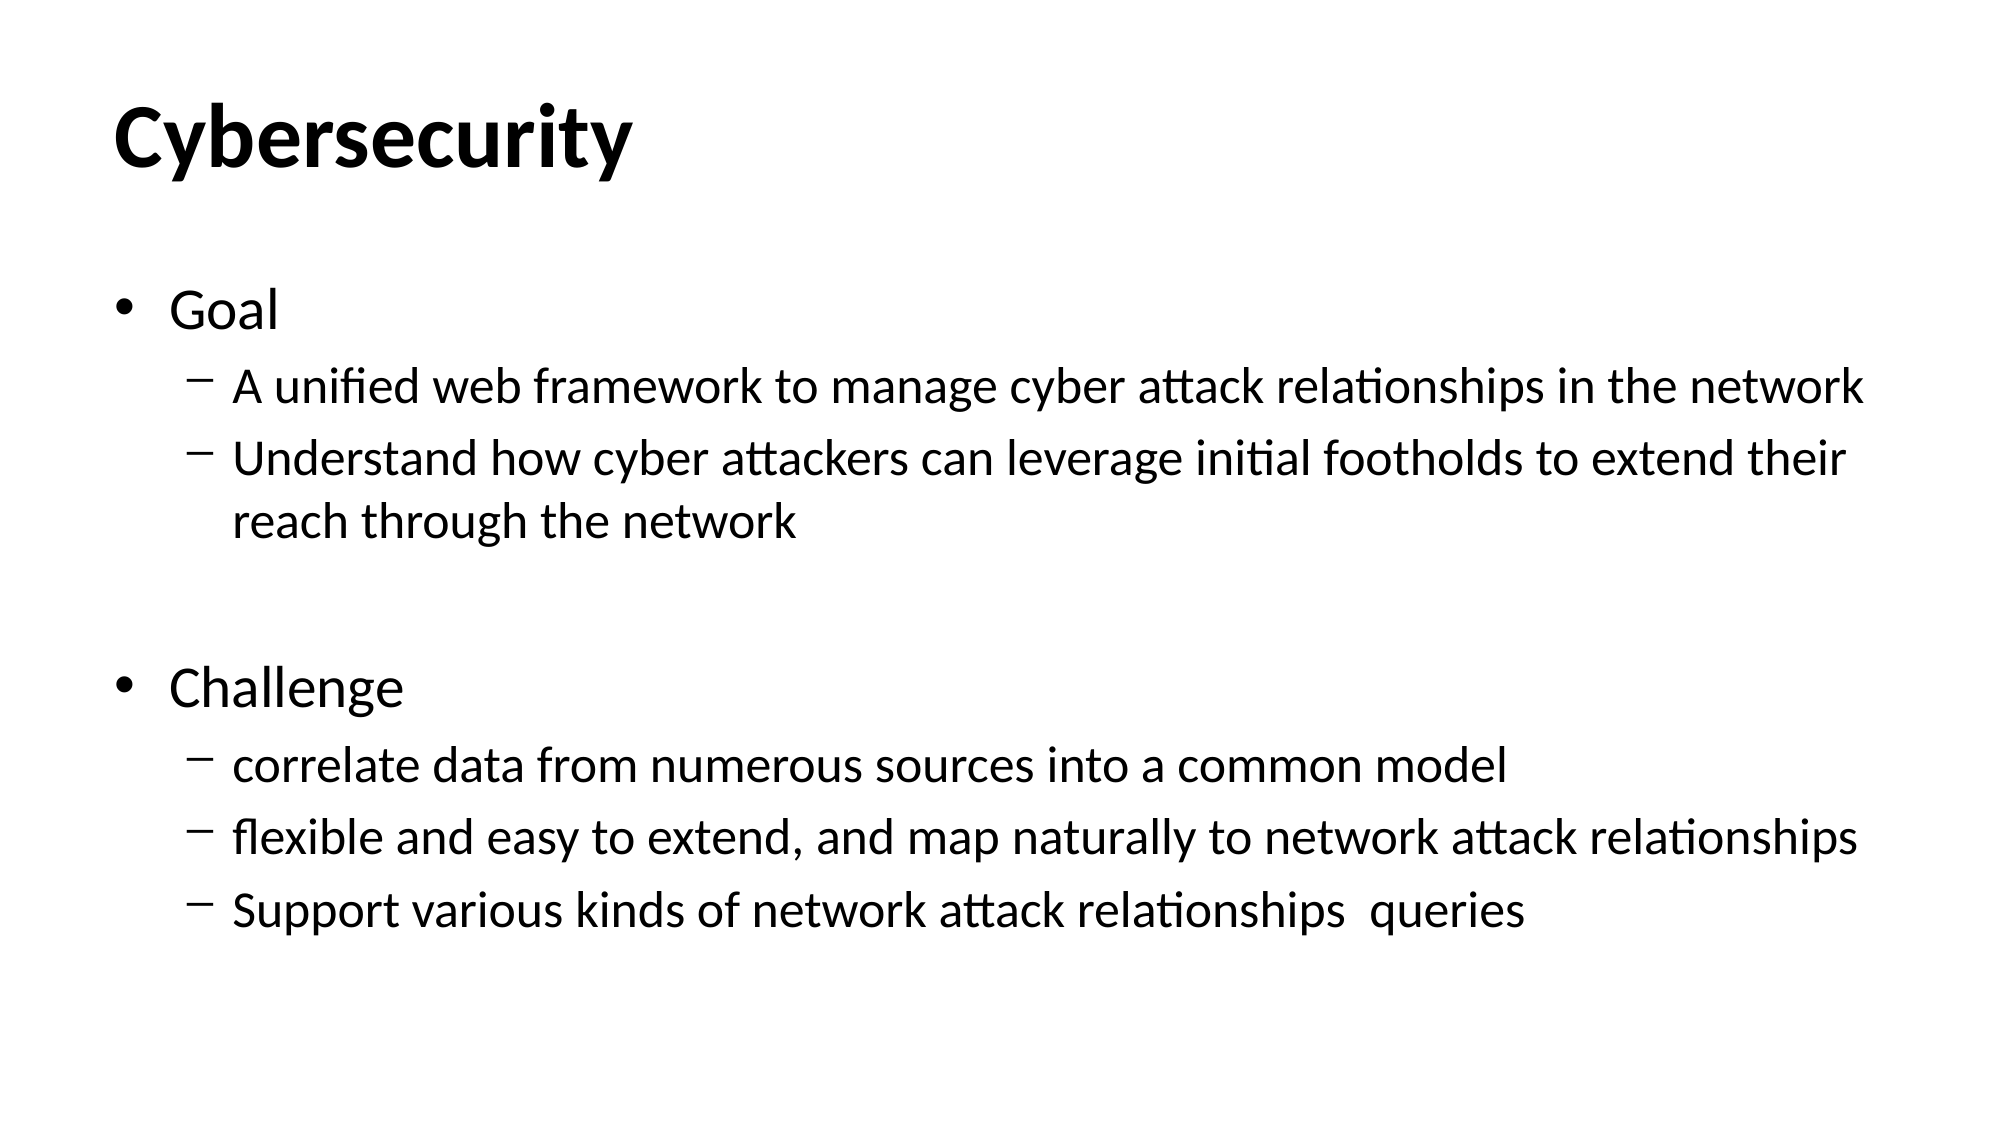

# Cybersecurity
Goal
A unified web framework to manage cyber attack relationships in the network
Understand how cyber attackers can leverage initial footholds to extend their reach through the network

Challenge
correlate data from numerous sources into a common model
flexible and easy to extend, and map naturally to network attack relationships
Support various kinds of network attack relationships  queries